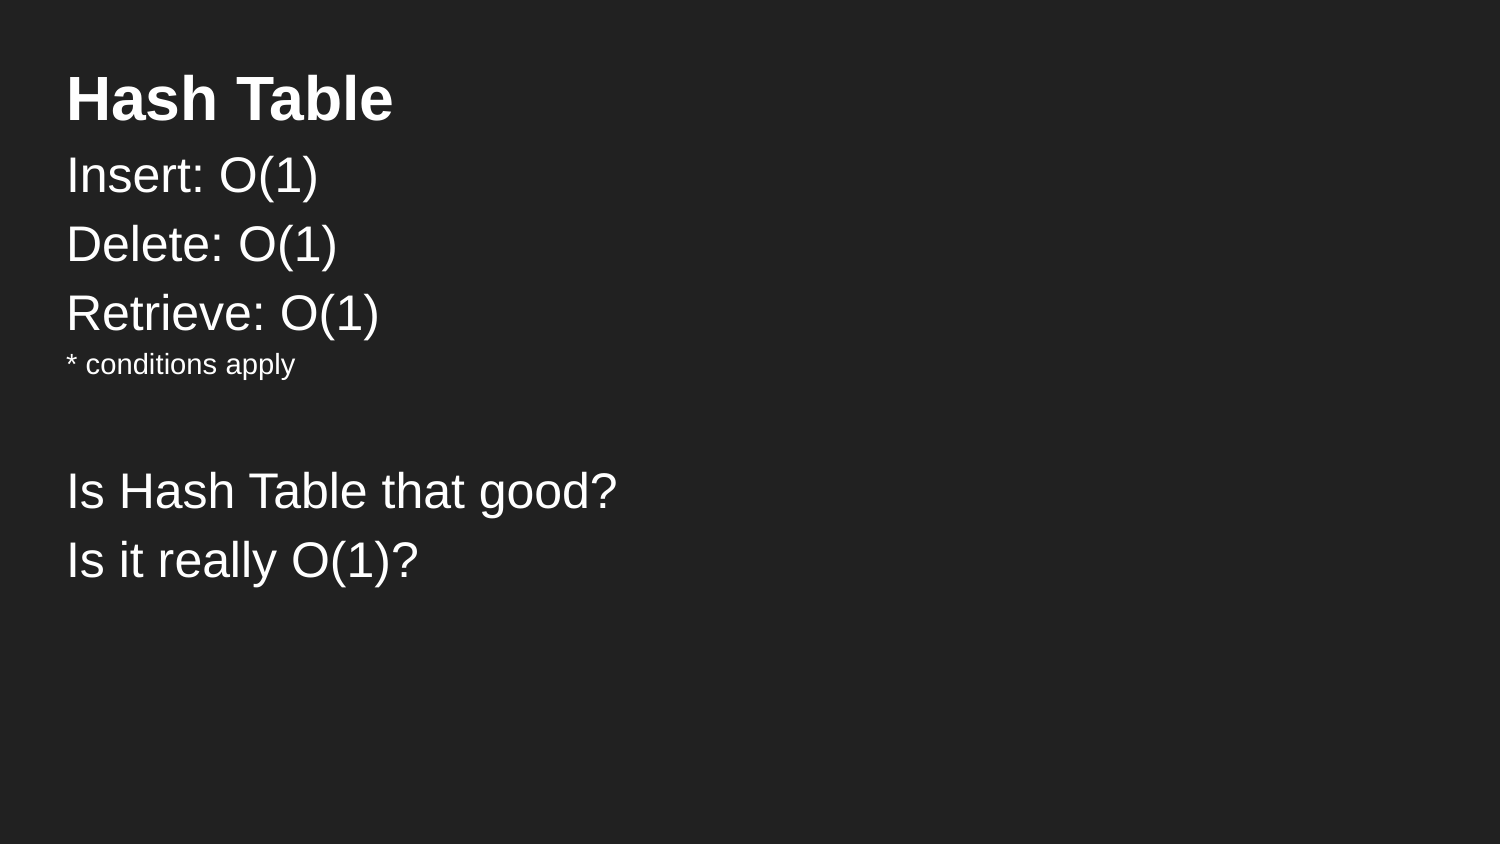

Hash Table
Insert: O(1)
Delete: O(1)
Retrieve: O(1)
* conditions apply

Is Hash Table that good?
Is it really O(1)?